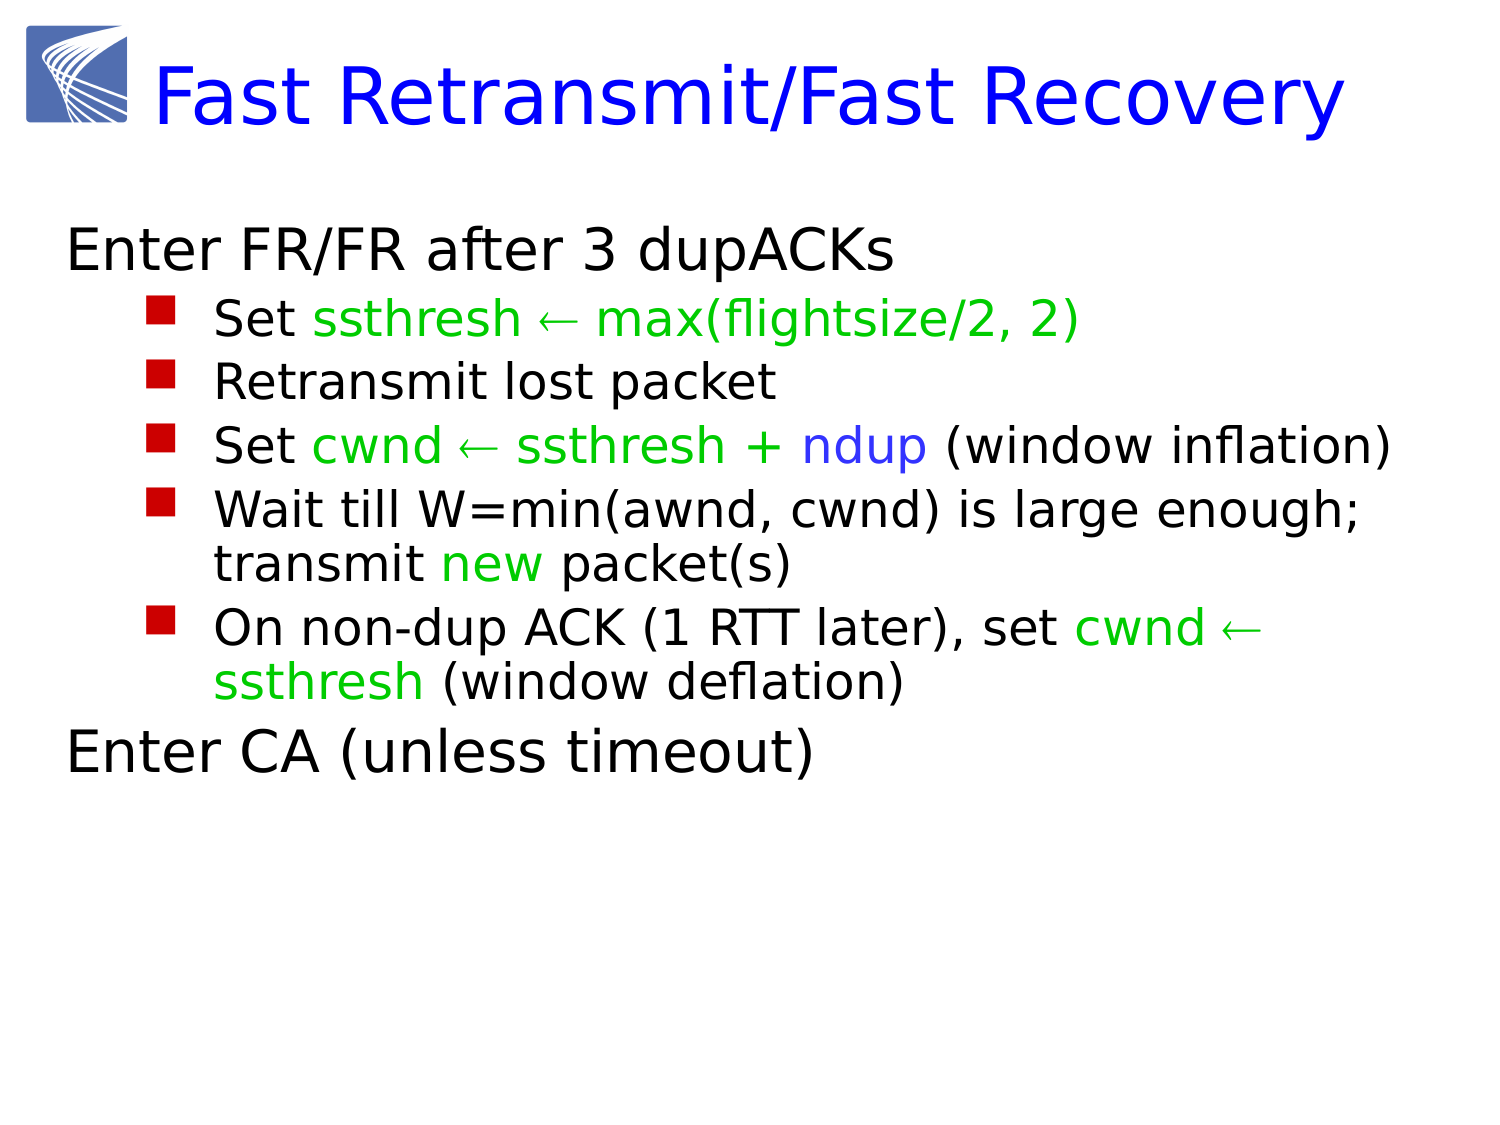

# Fast Retransmit/Fast Recovery
Enter FR/FR after 3 dupACKs
Set ssthresh ← max(flightsize/2, 2)
Retransmit lost packet
Set cwnd ← ssthresh + ndup (window inflation)
Wait till W=min(awnd, cwnd) is large enough; transmit new packet(s)
On non-dup ACK (1 RTT later), set cwnd ← ssthresh (window deflation)
Enter CA (unless timeout)